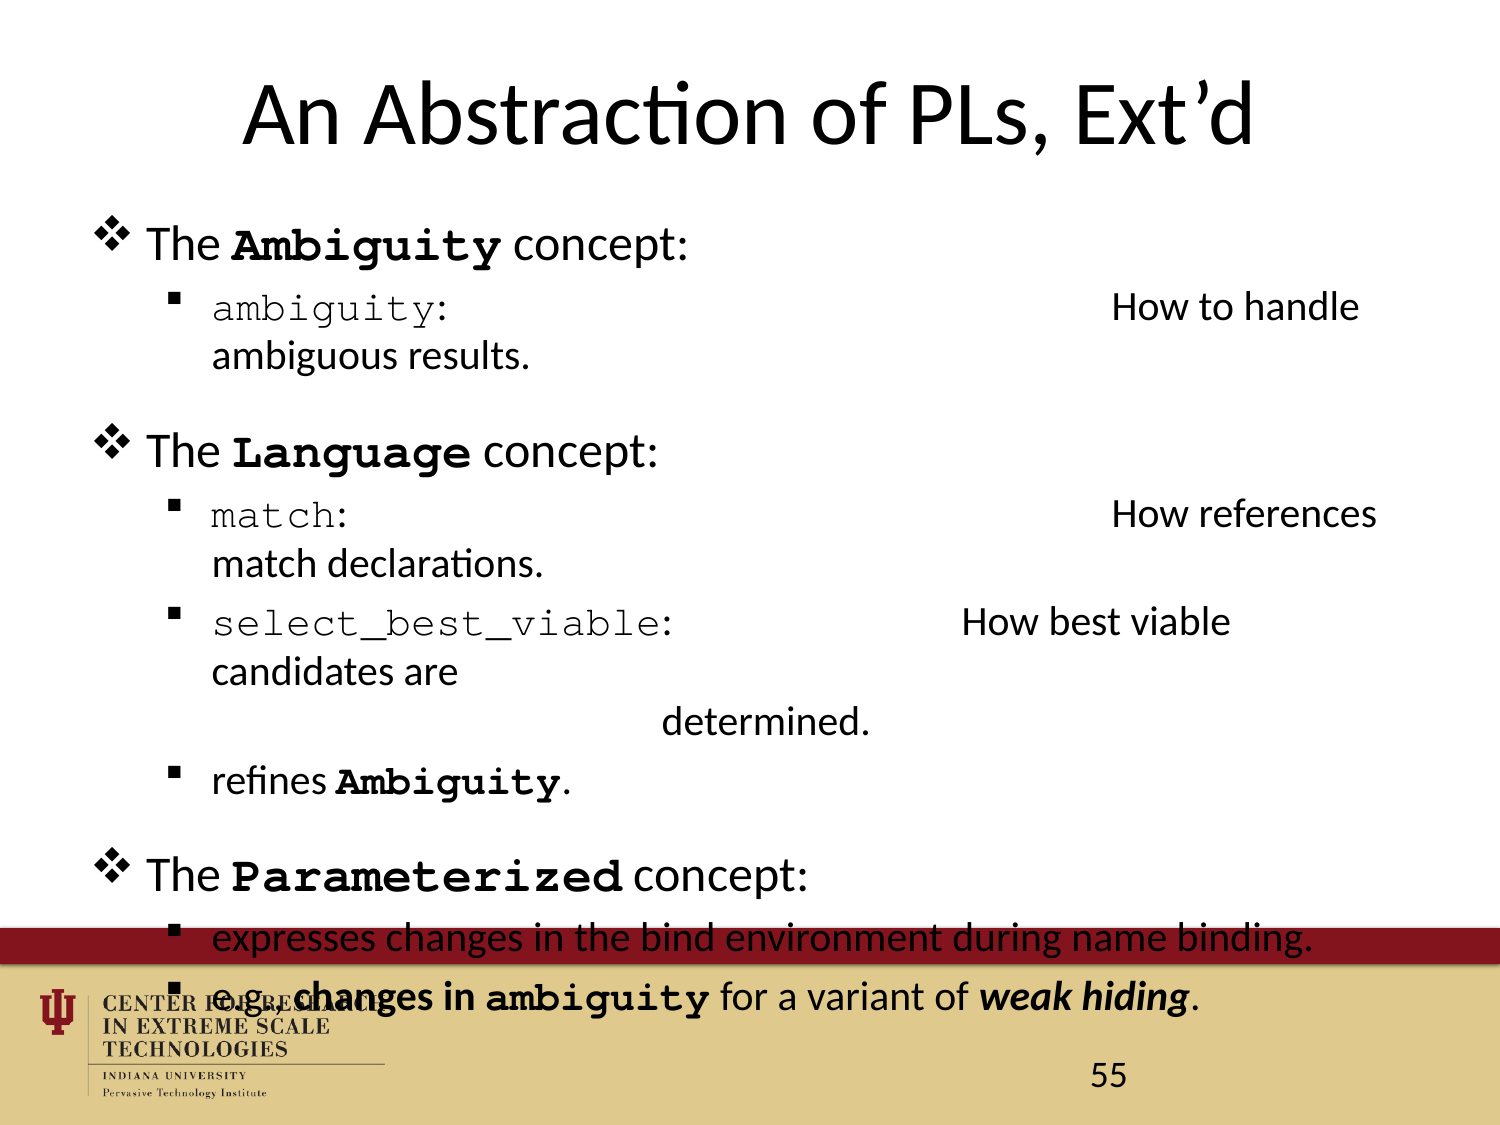

# An Abstraction of PLs, Ext’d
The Ambiguity concept:
ambiguity:					How to handle ambiguous results.

The Language concept:
match:						How references match declarations.
select_best_viable:		How best viable candidates are 									determined.
refines Ambiguity.

The Parameterized concept:
expresses changes in the bind environment during name binding.
e.g., changes in ambiguity for a variant of weak hiding.
55